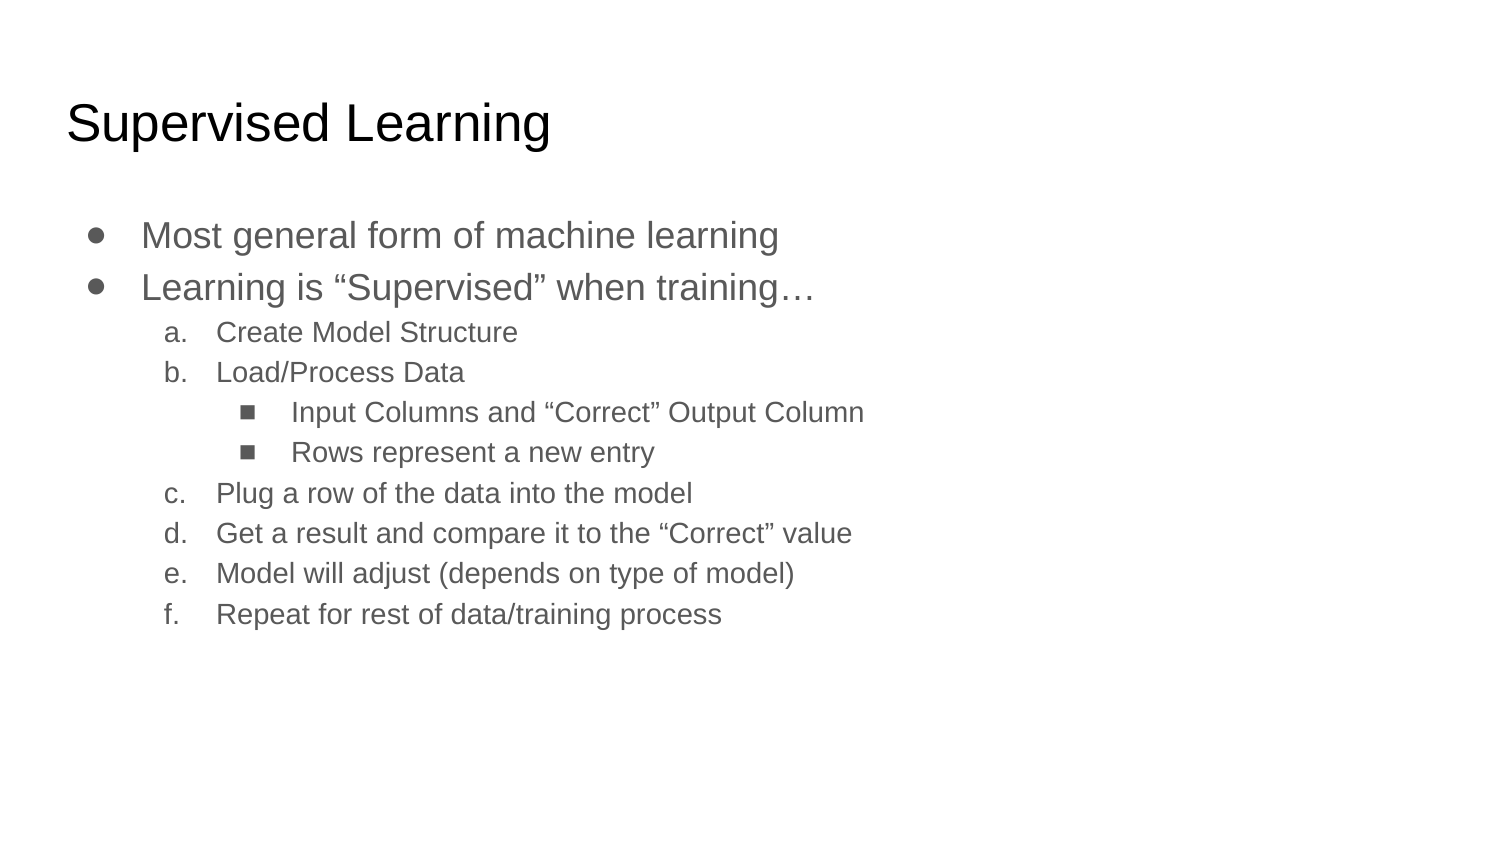

# Supervised Learning
Most general form of machine learning
Learning is “Supervised” when training…
Create Model Structure
Load/Process Data
Input Columns and “Correct” Output Column
Rows represent a new entry
Plug a row of the data into the model
Get a result and compare it to the “Correct” value
Model will adjust (depends on type of model)
Repeat for rest of data/training process